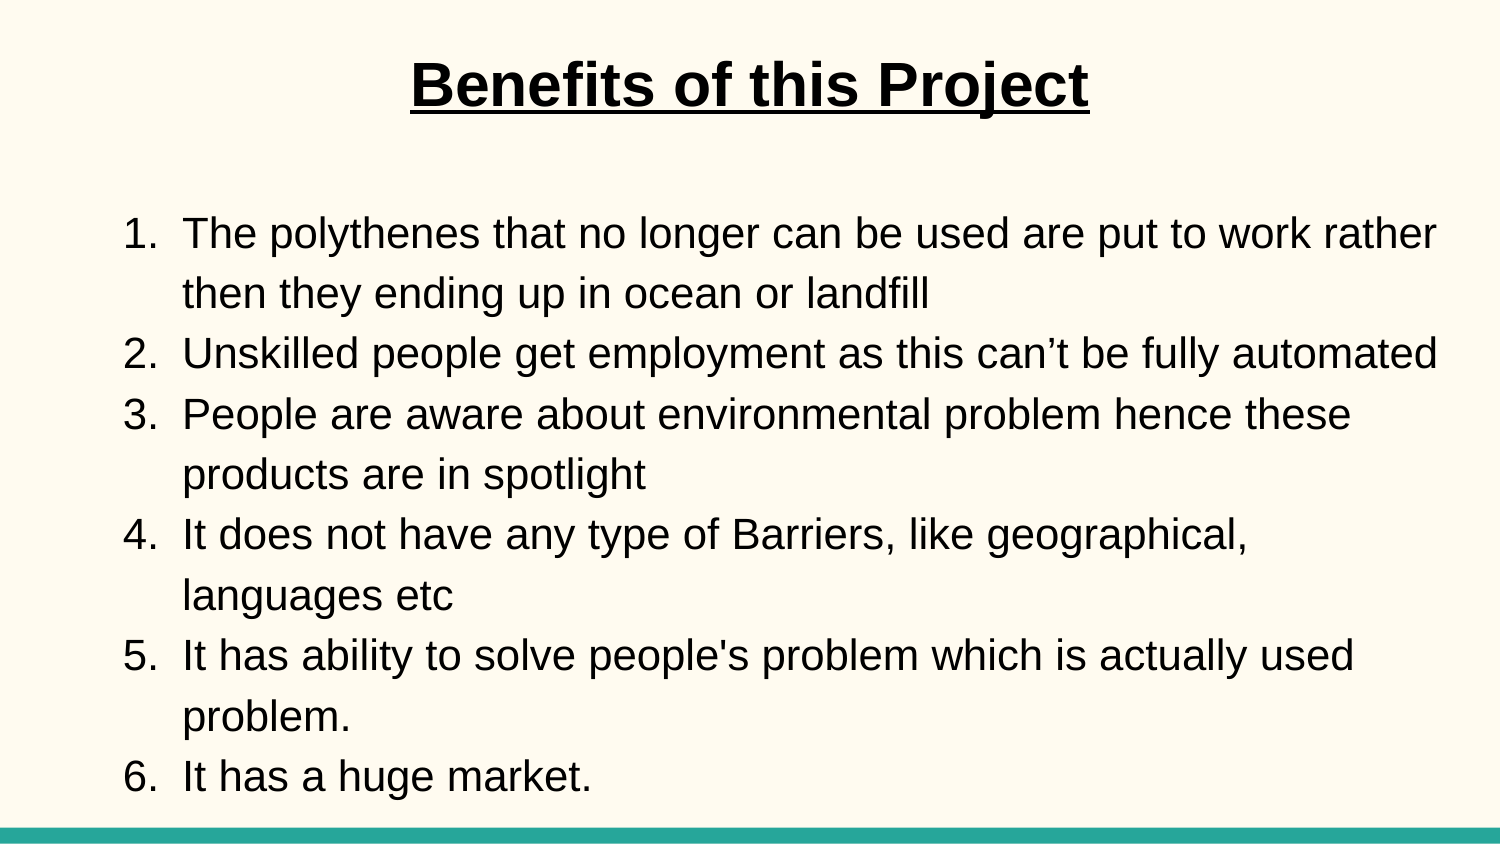

# Benefits of this Project

The polythenes that no longer can be used are put to work rather then they ending up in ocean or landfill
Unskilled people get employment as this can’t be fully automated
People are aware about environmental problem hence these products are in spotlight
It does not have any type of Barriers, like geographical, languages etc
It has ability to solve people's problem which is actually used problem.
It has a huge market.